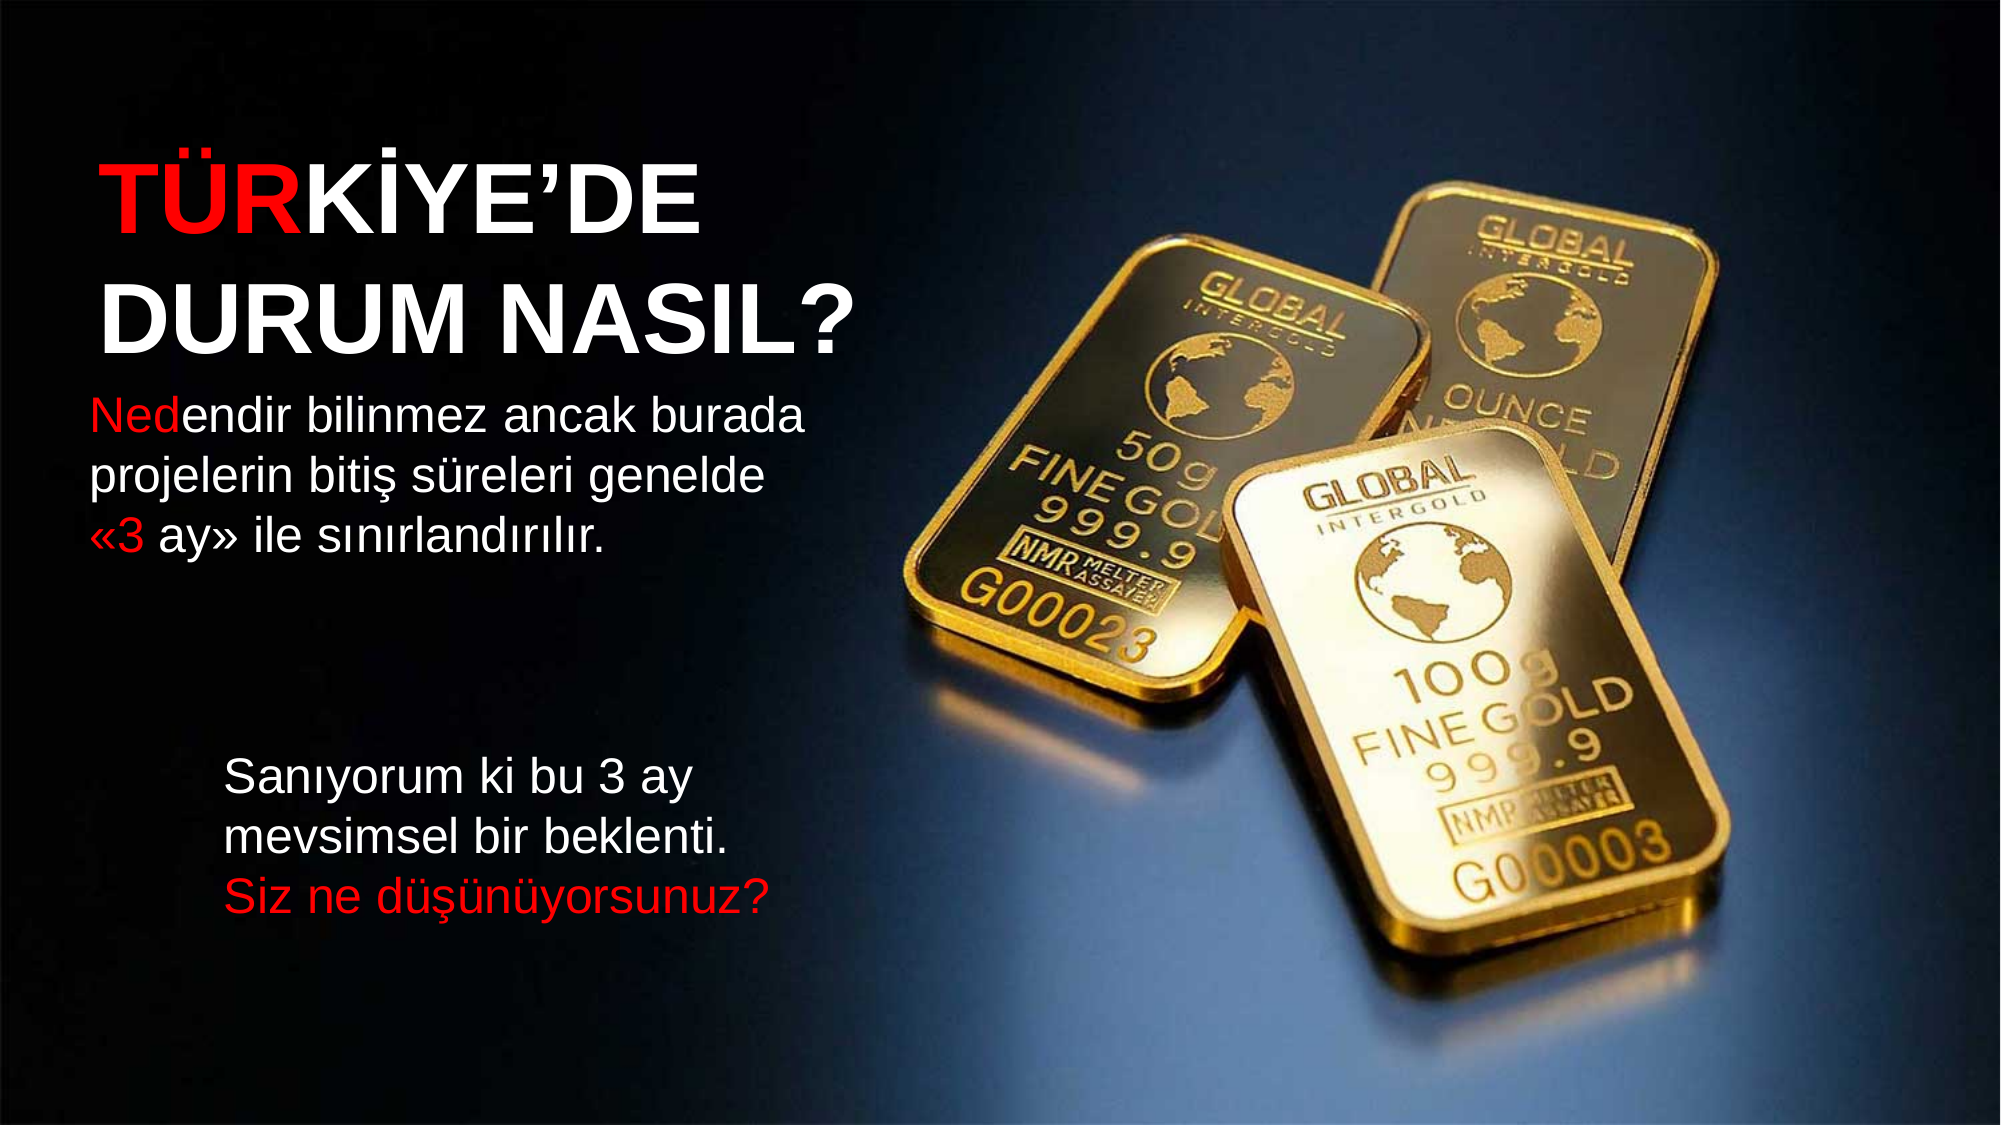

TÜRKİYE’DE DURUM NASIL?
Nedendir bilinmez ancak burada projelerin bitiş süreleri genelde      «3 ay» ile sınırlandırılır.
Sanıyorum ki bu 3 ay mevsimsel bir beklenti. Siz ne düşünüyorsunuz?